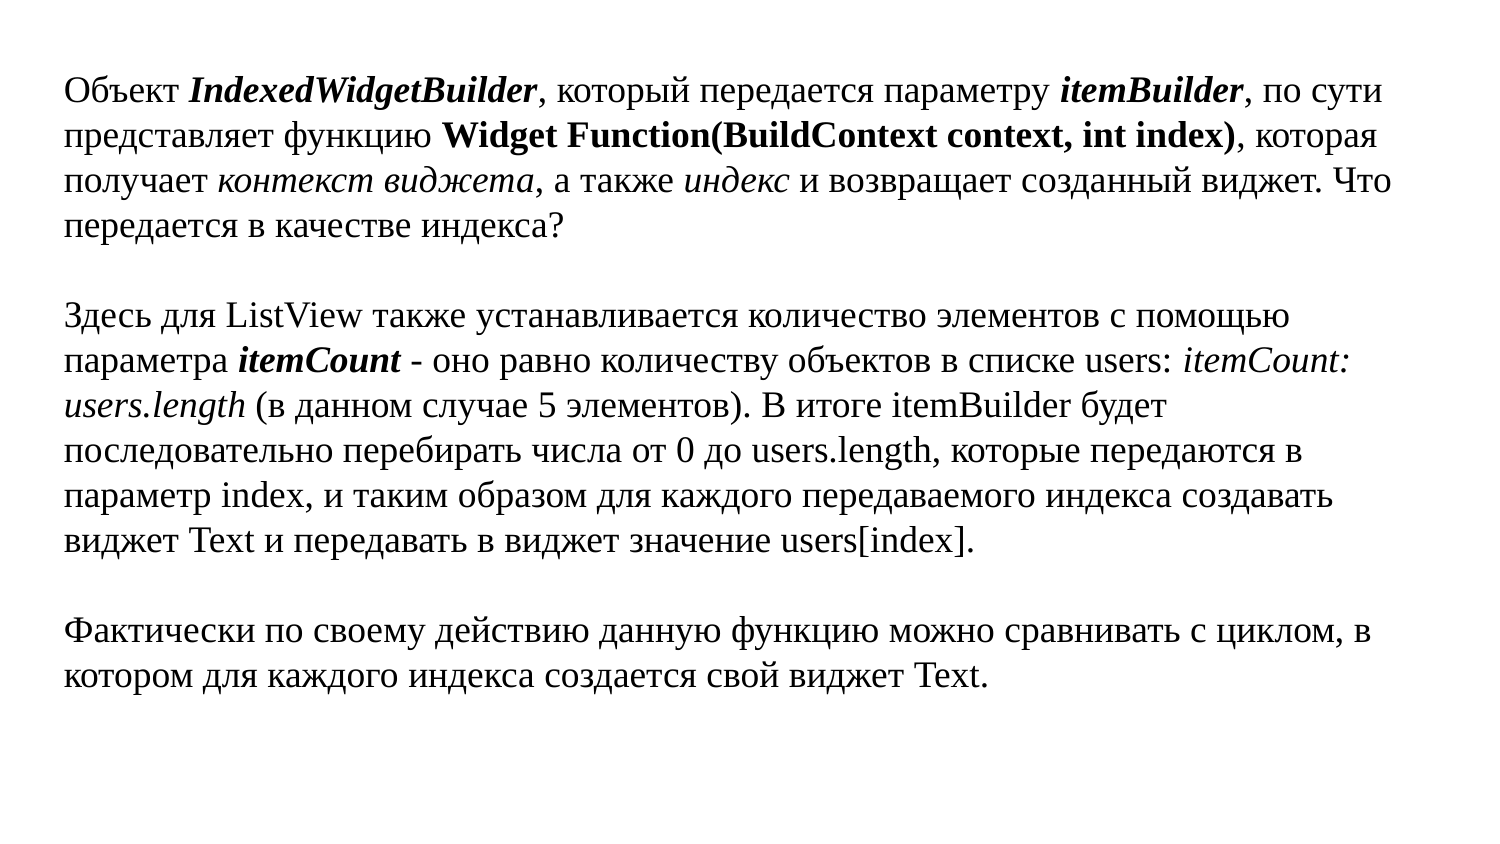

Объект IndexedWidgetBuilder, который передается параметру itemBuilder, по сути представляет функцию Widget Function(BuildContext context, int index), которая получает контекст виджета, а также индекс и возвращает созданный виджет. Что передается в качестве индекса?

Здесь для ListView также устанавливается количество элементов с помощью параметра itemCount - оно равно количеству объектов в списке users: itemCount: users.length (в данном случае 5 элементов). В итоге itemBuilder будет последовательно перебирать числа от 0 до users.length, которые передаются в параметр index, и таким образом для каждого передаваемого индекса создавать виджет Text и передавать в виджет значение users[index].

Фактически по своему действию данную функцию можно сравнивать с циклом, в котором для каждого индекса создается свой виджет Text.